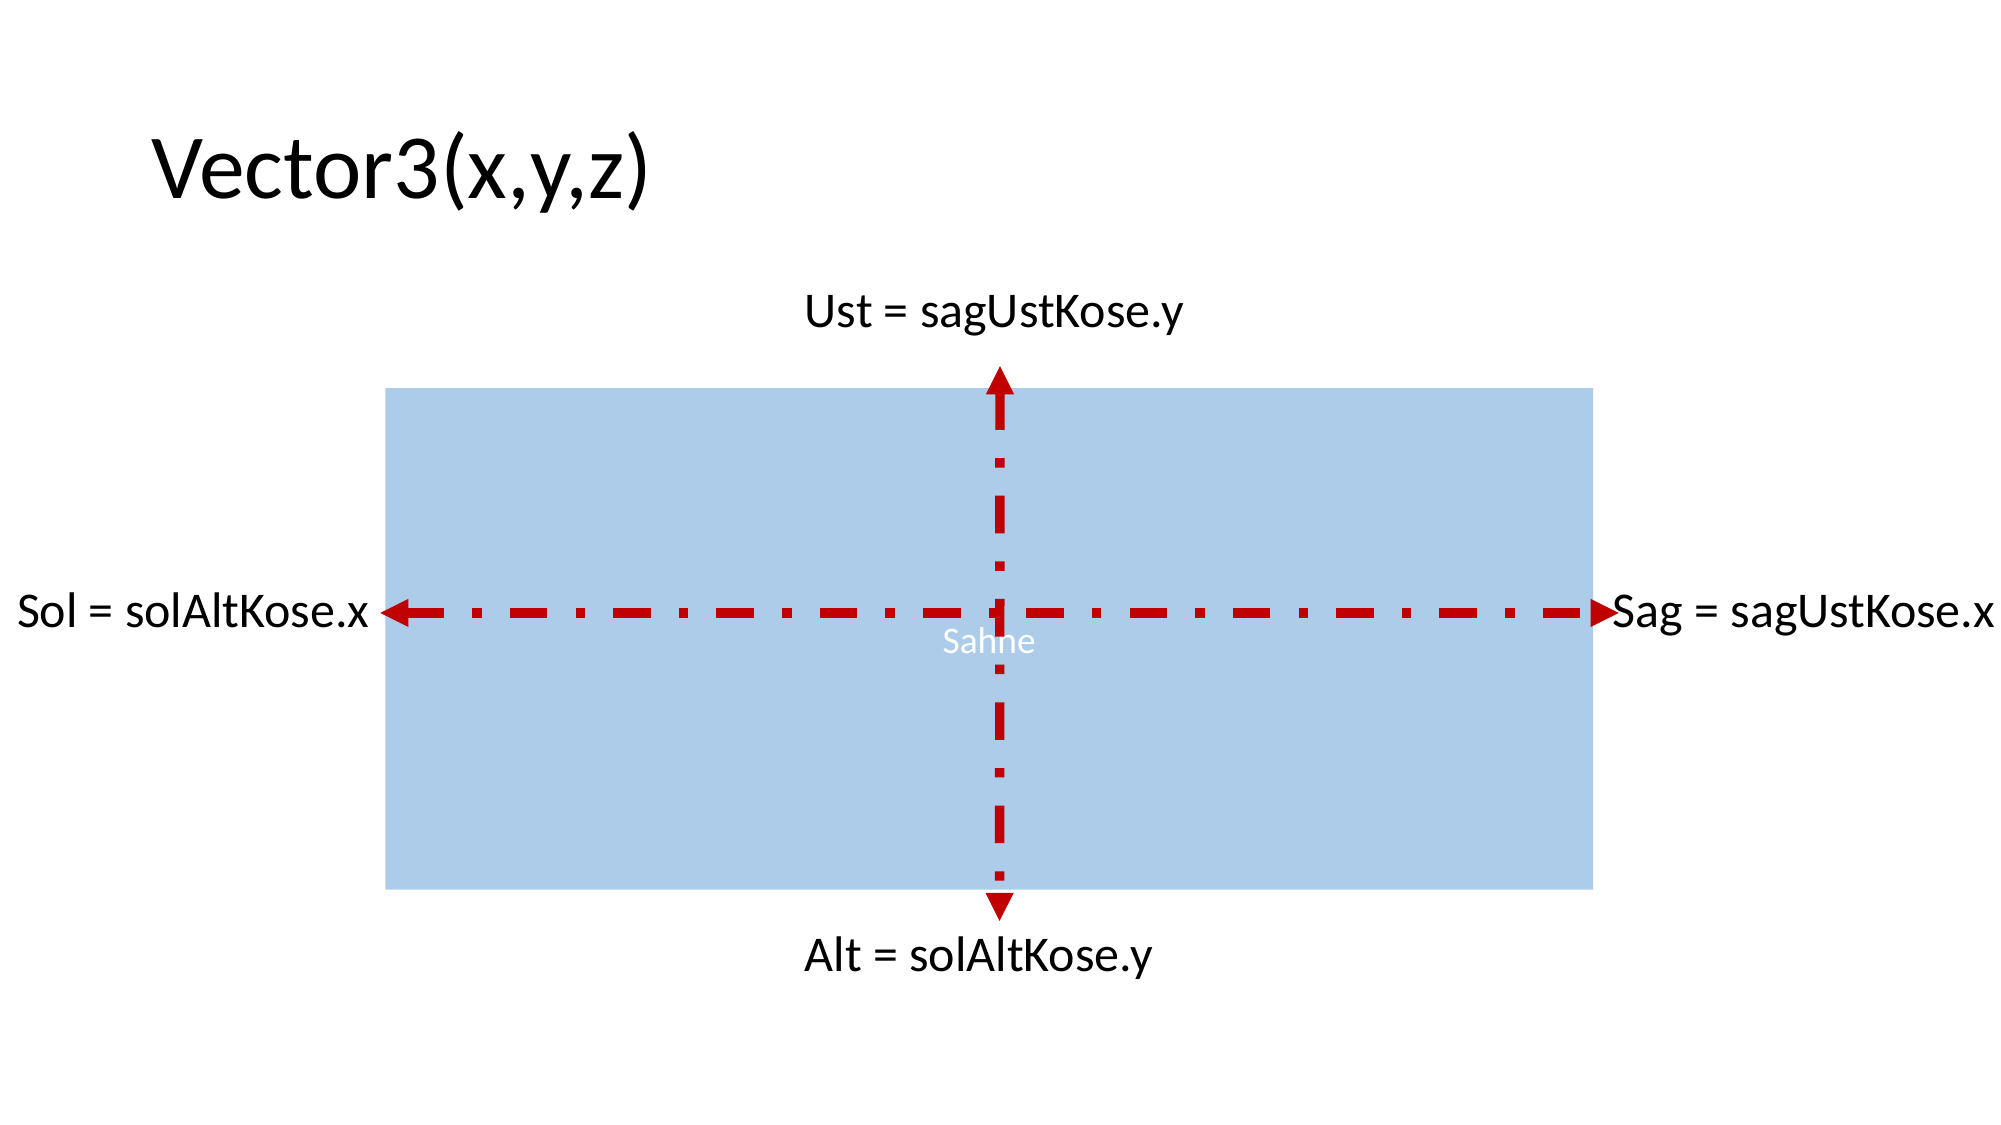

# Vector3(x,y,z)
Ust = sagUstKose.y
Sahne
Sol = solAltKose.x
Sag = sagUstKose.x
Alt = solAltKose.y